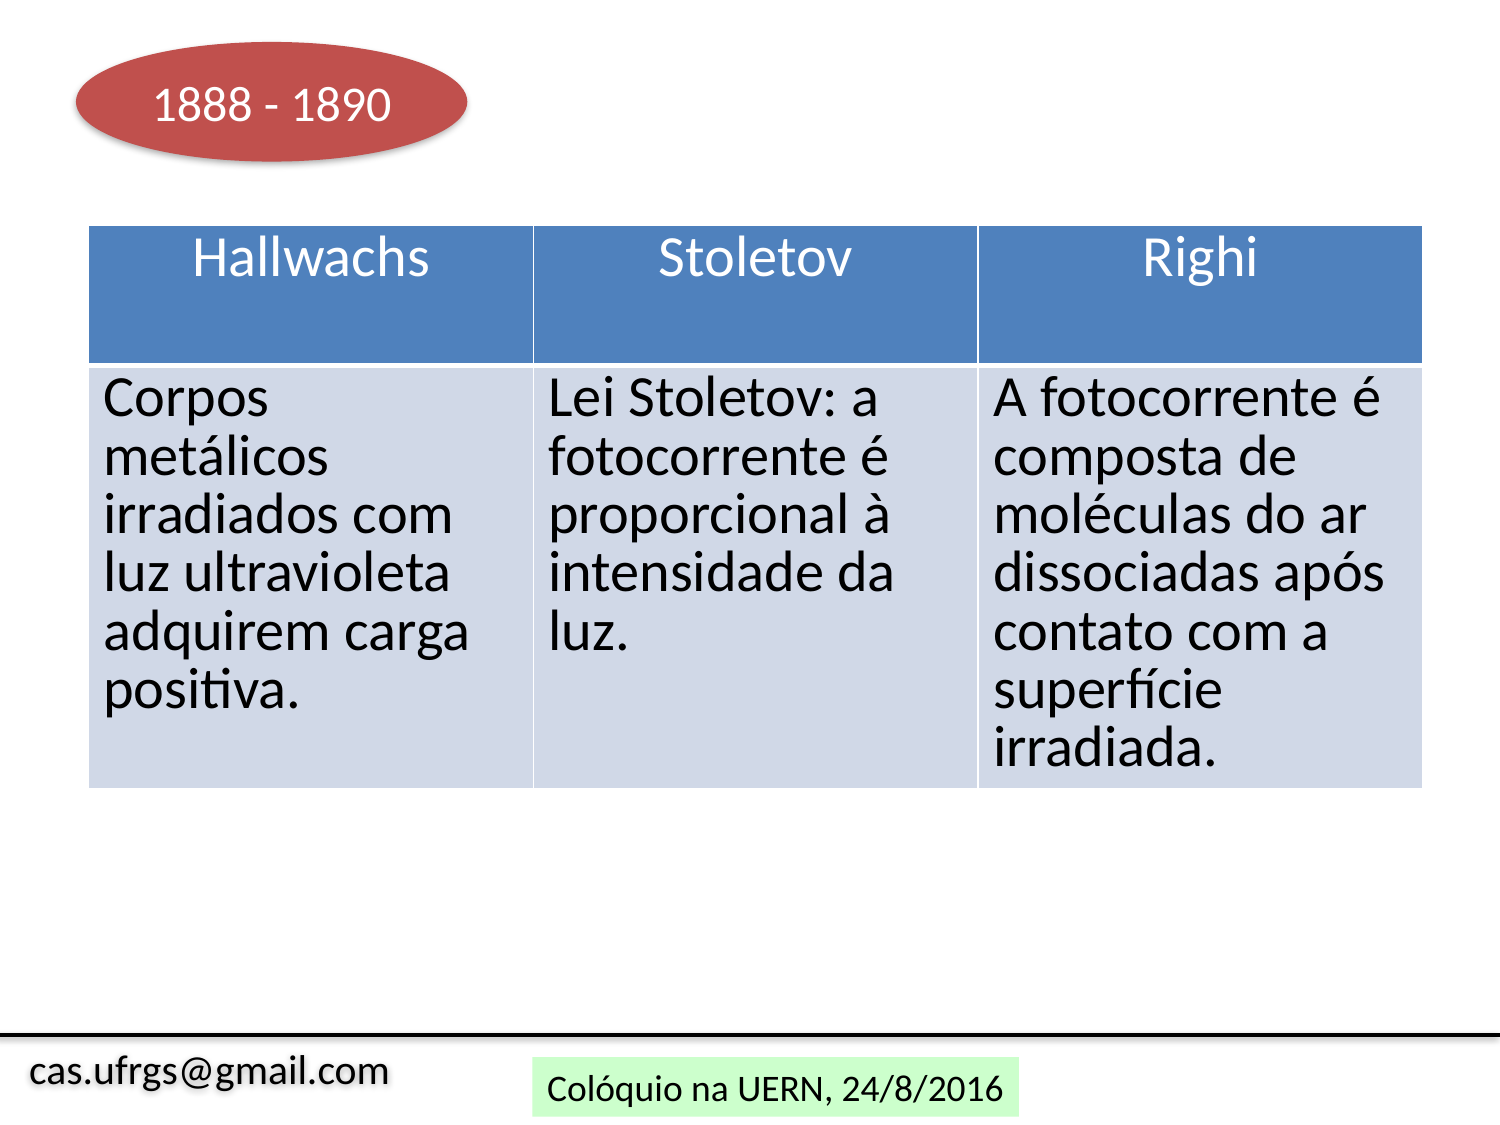

1888 - 1890
| Hallwachs | Stoletov | Righi |
| --- | --- | --- |
| Corpos metálicos irradiados com luz ultravioleta adquirem carga positiva. | Lei Stoletov: a fotocorrente é proporcional à intensidade da luz. | A fotocorrente é composta de moléculas do ar dissociadas após contato com a superfície irradiada. |
cas.ufrgs@gmail.com